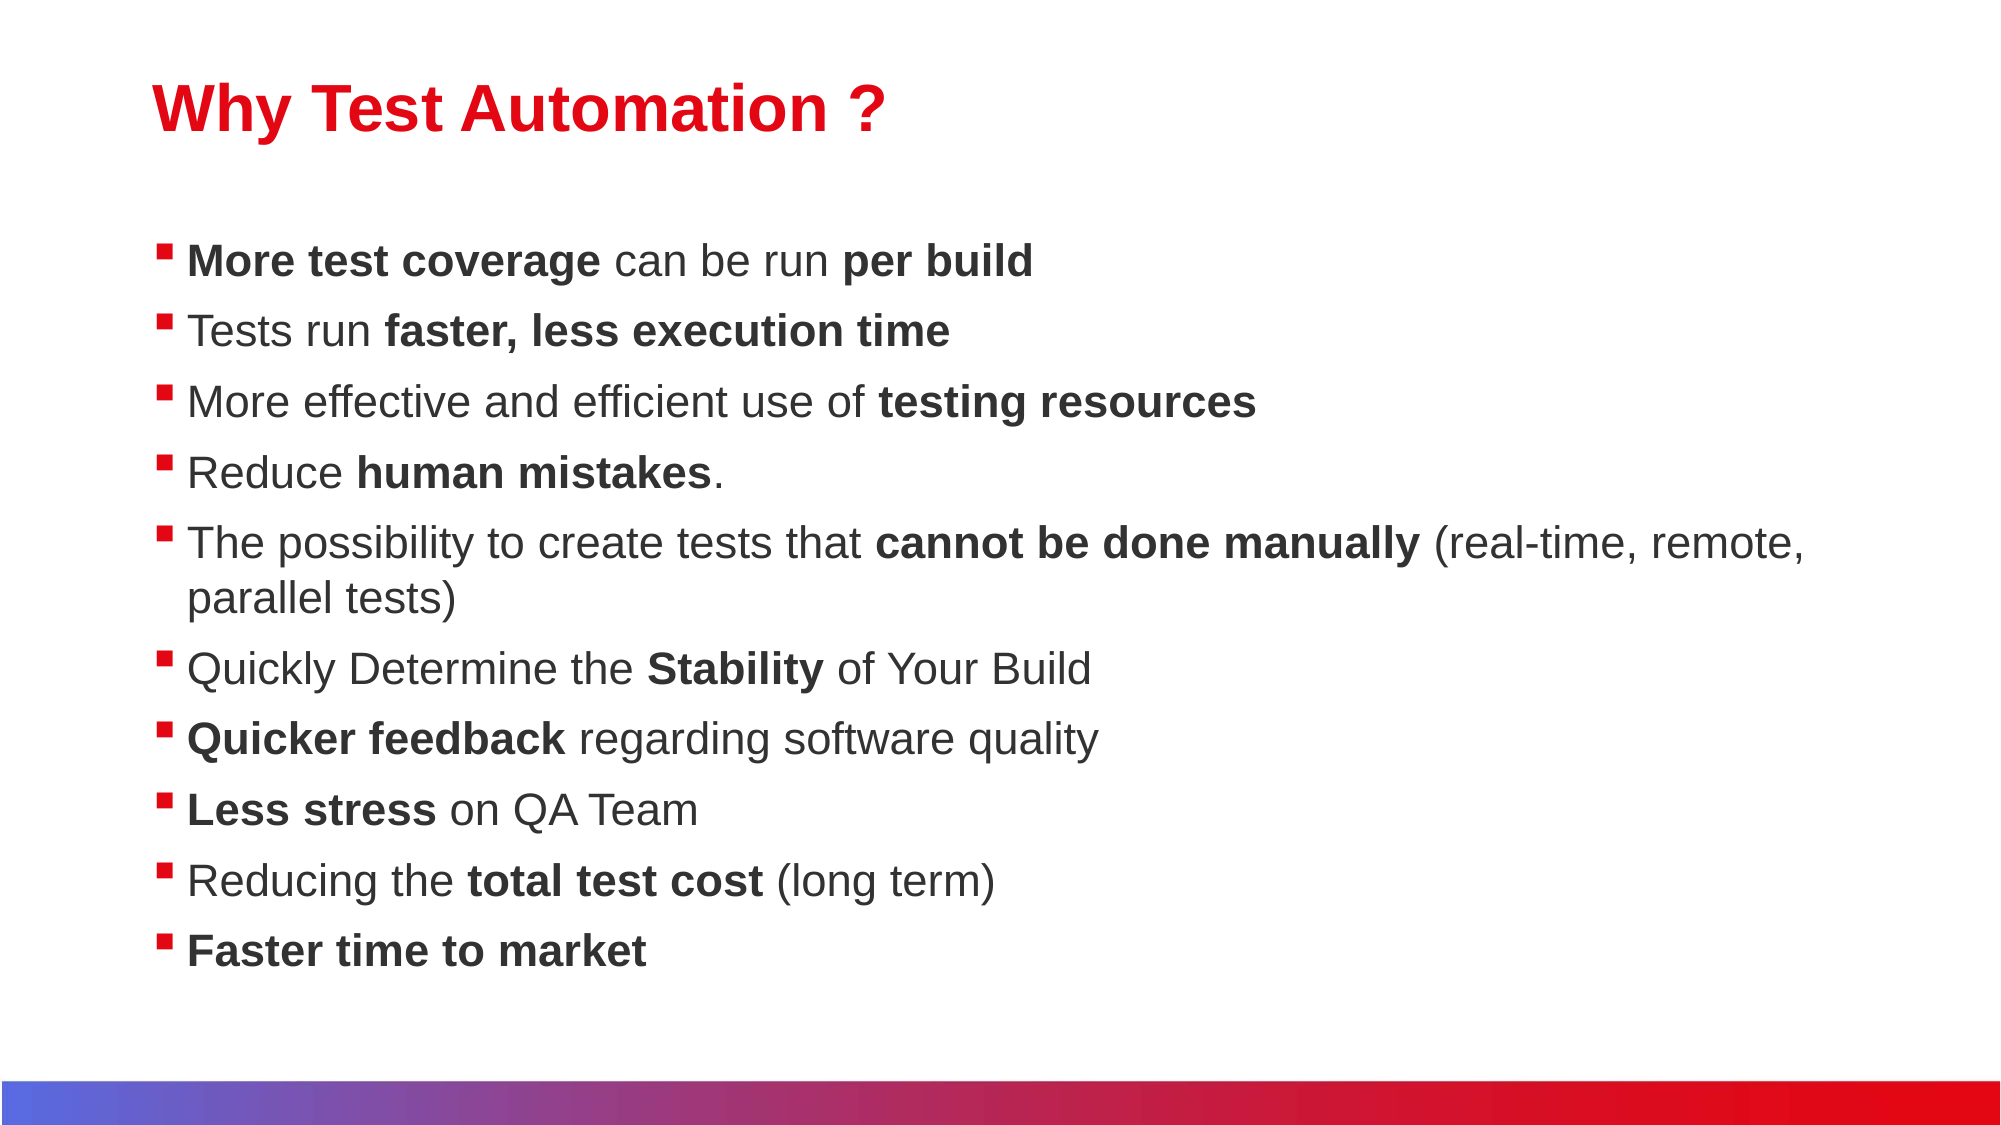

# Why Test Automation ?
More test coverage can be run per build
Tests run faster, less execution time
More effective and efficient use of testing resources
Reduce human mistakes.
The possibility to create tests that cannot be done manually (real-time, remote, parallel tests)
Quickly Determine the Stability of Your Build
Quicker feedback regarding software quality
Less stress on QA Team
Reducing the total test cost (long term)
Faster time to market